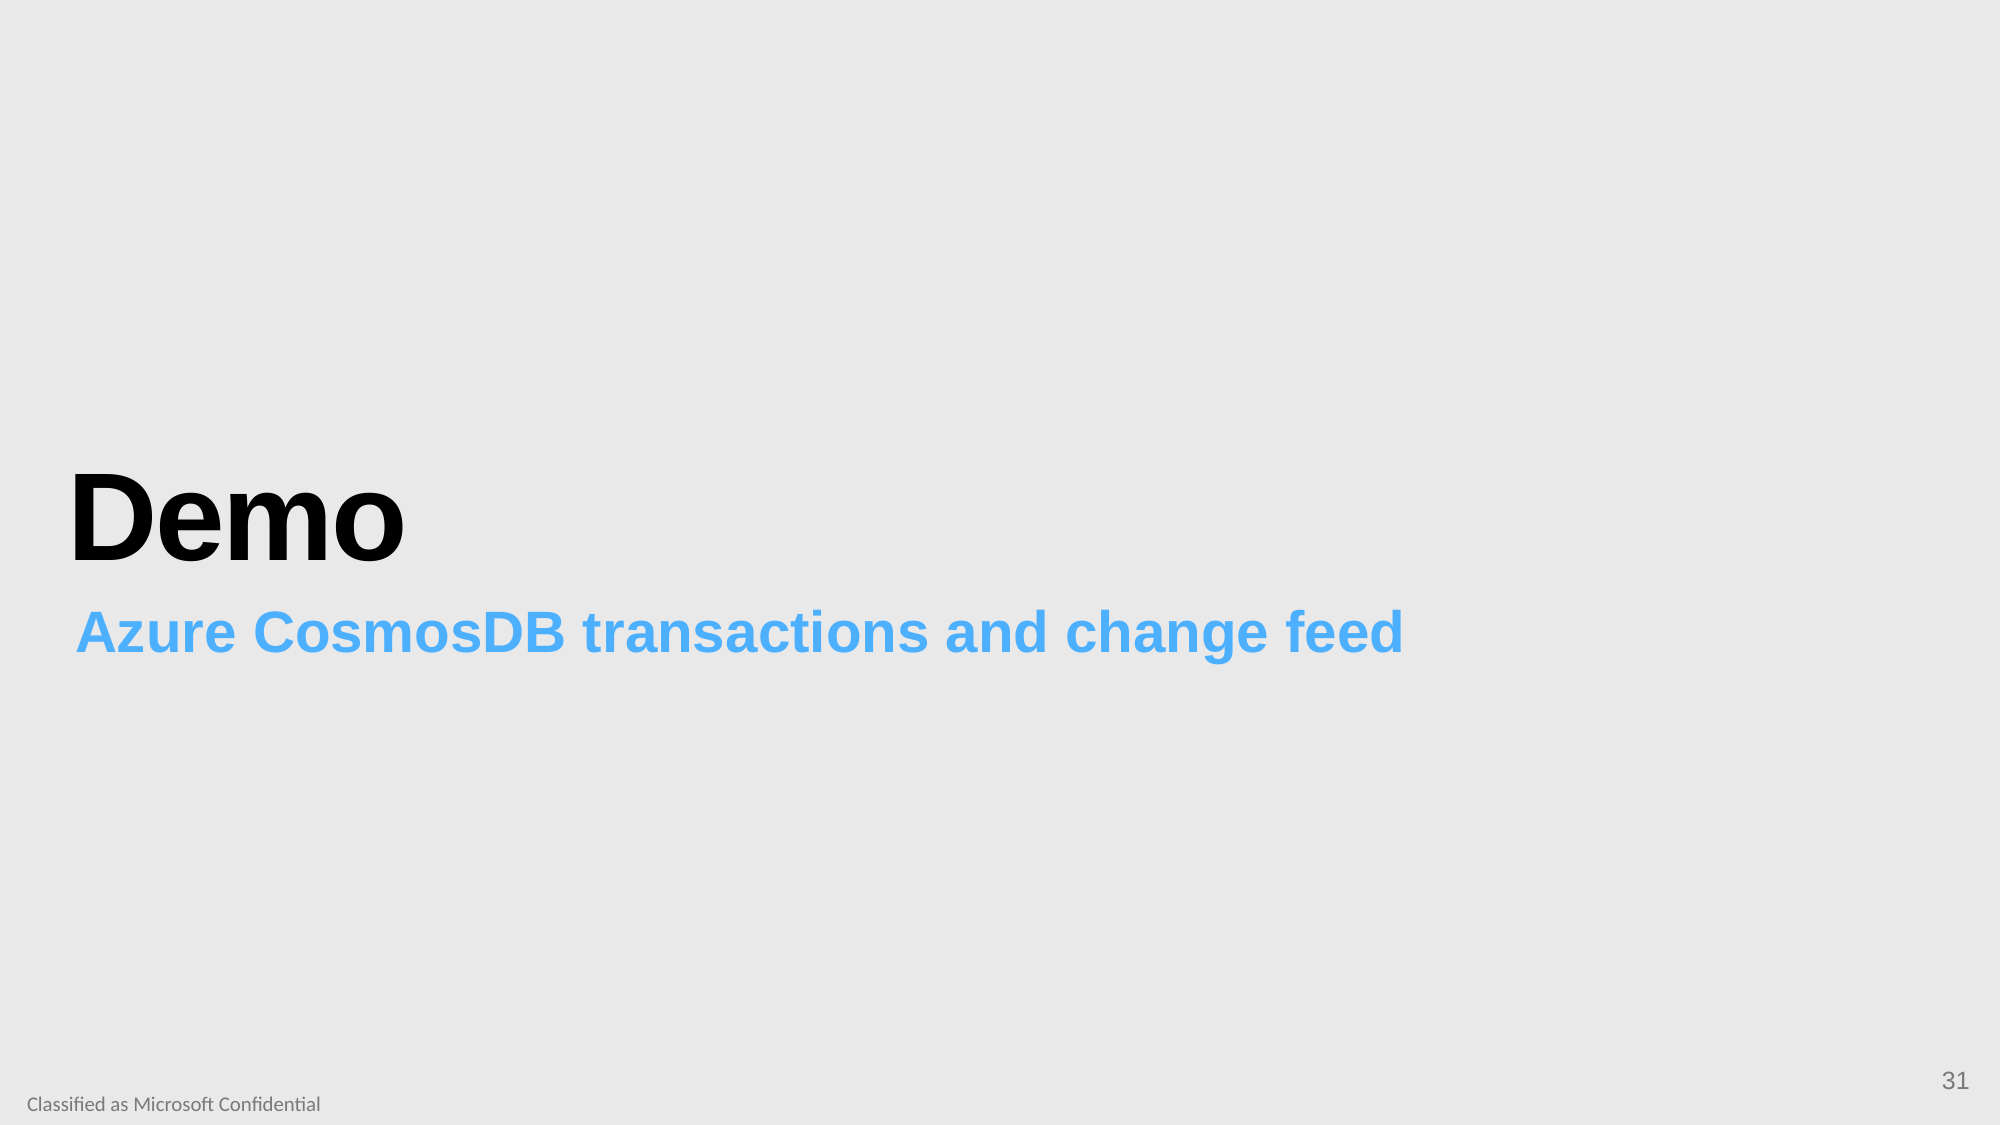

# Demo
Azure CosmosDB transactions and change feed
31